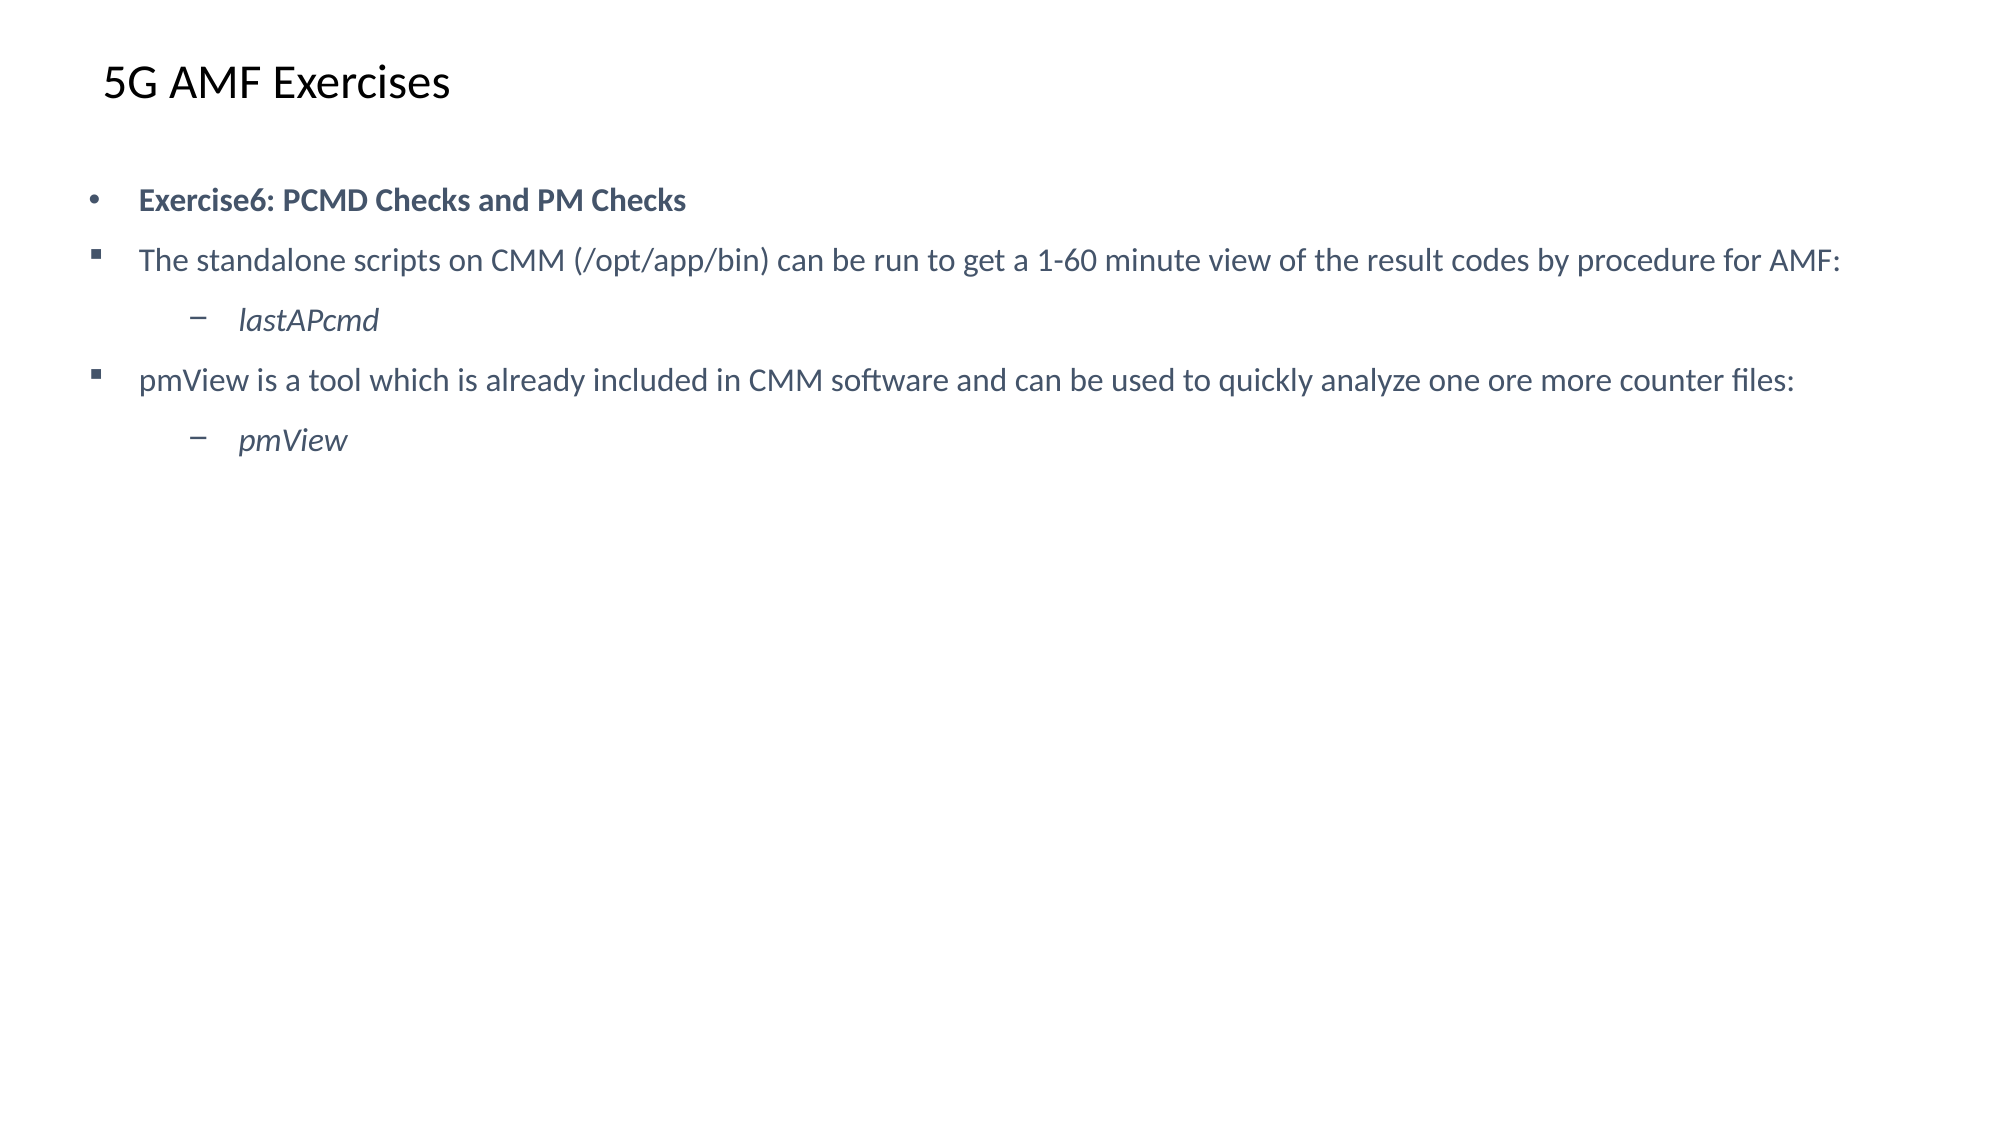

# 5G AMF Exercises
Exercise6: PCMD Checks and PM Checks
The standalone scripts on CMM (/opt/app/bin) can be run to get a 1-60 minute view of the result codes by procedure for AMF:
lastAPcmd
pmView is a tool which is already included in CMM software and can be used to quickly analyze one ore more counter files:
pmView